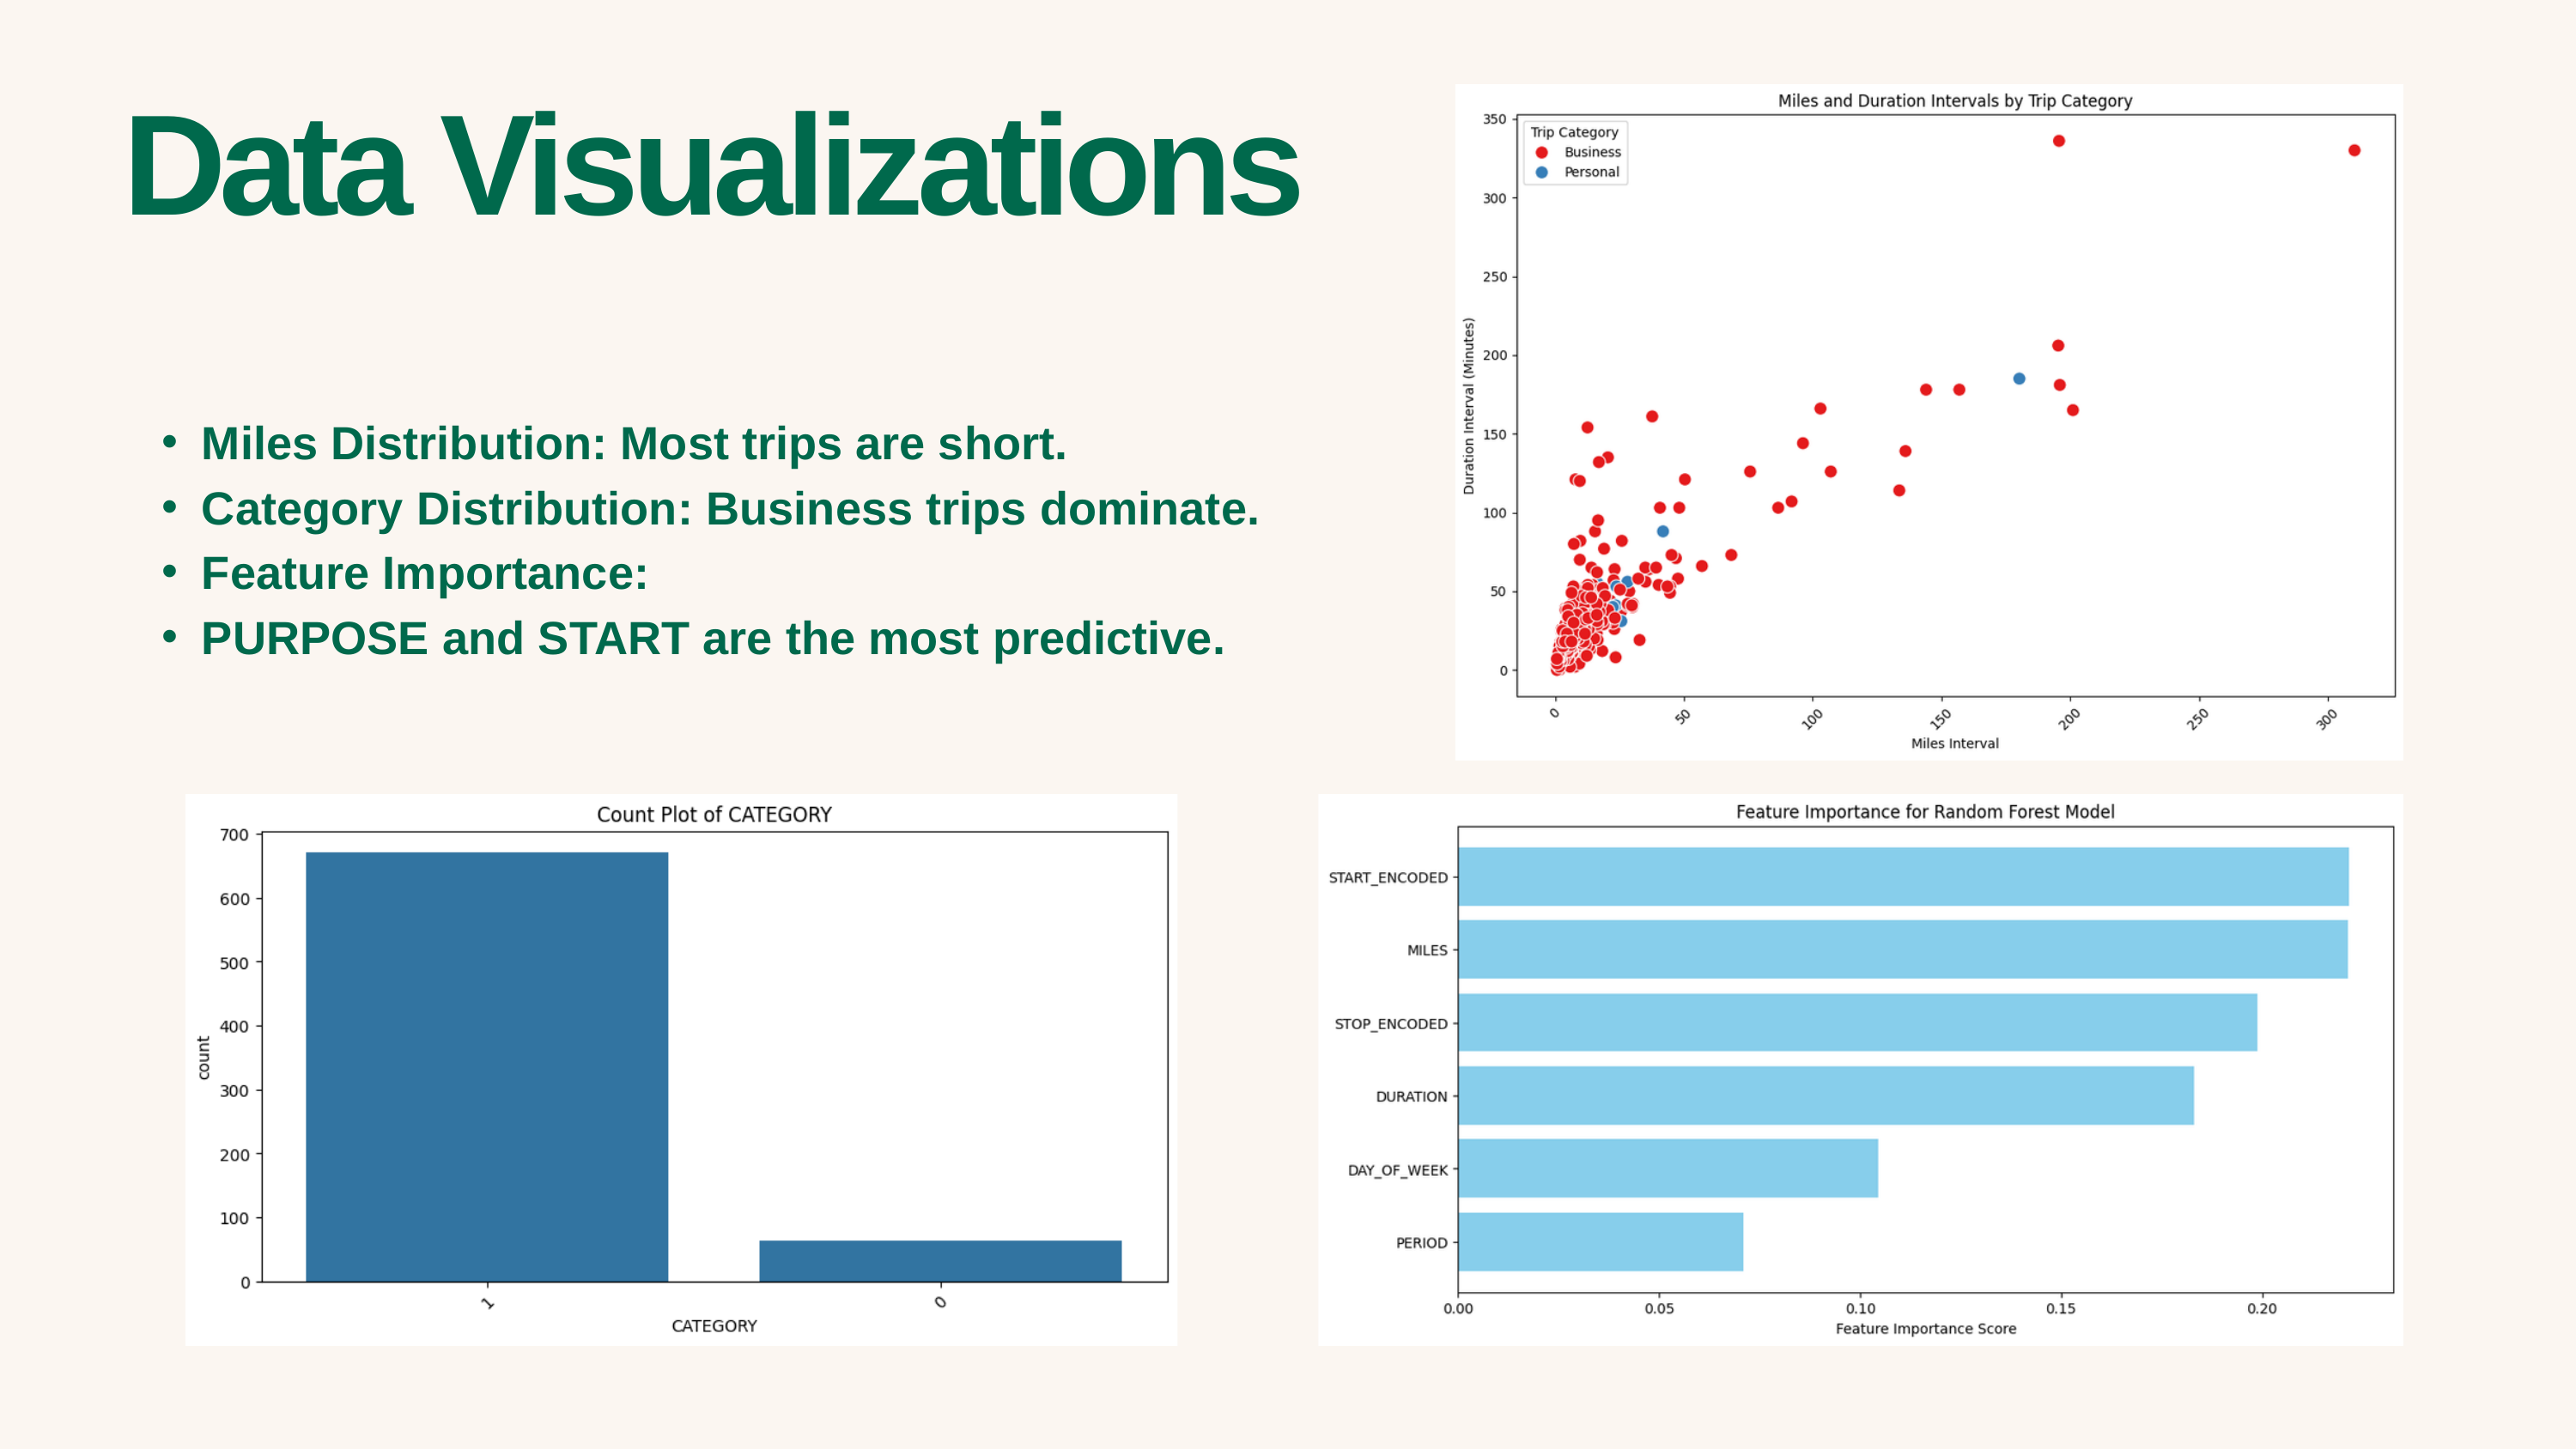

Data Visualizations
Miles Distribution: Most trips are short.
Category Distribution: Business trips dominate.
Feature Importance:
PURPOSE and START are the most predictive.